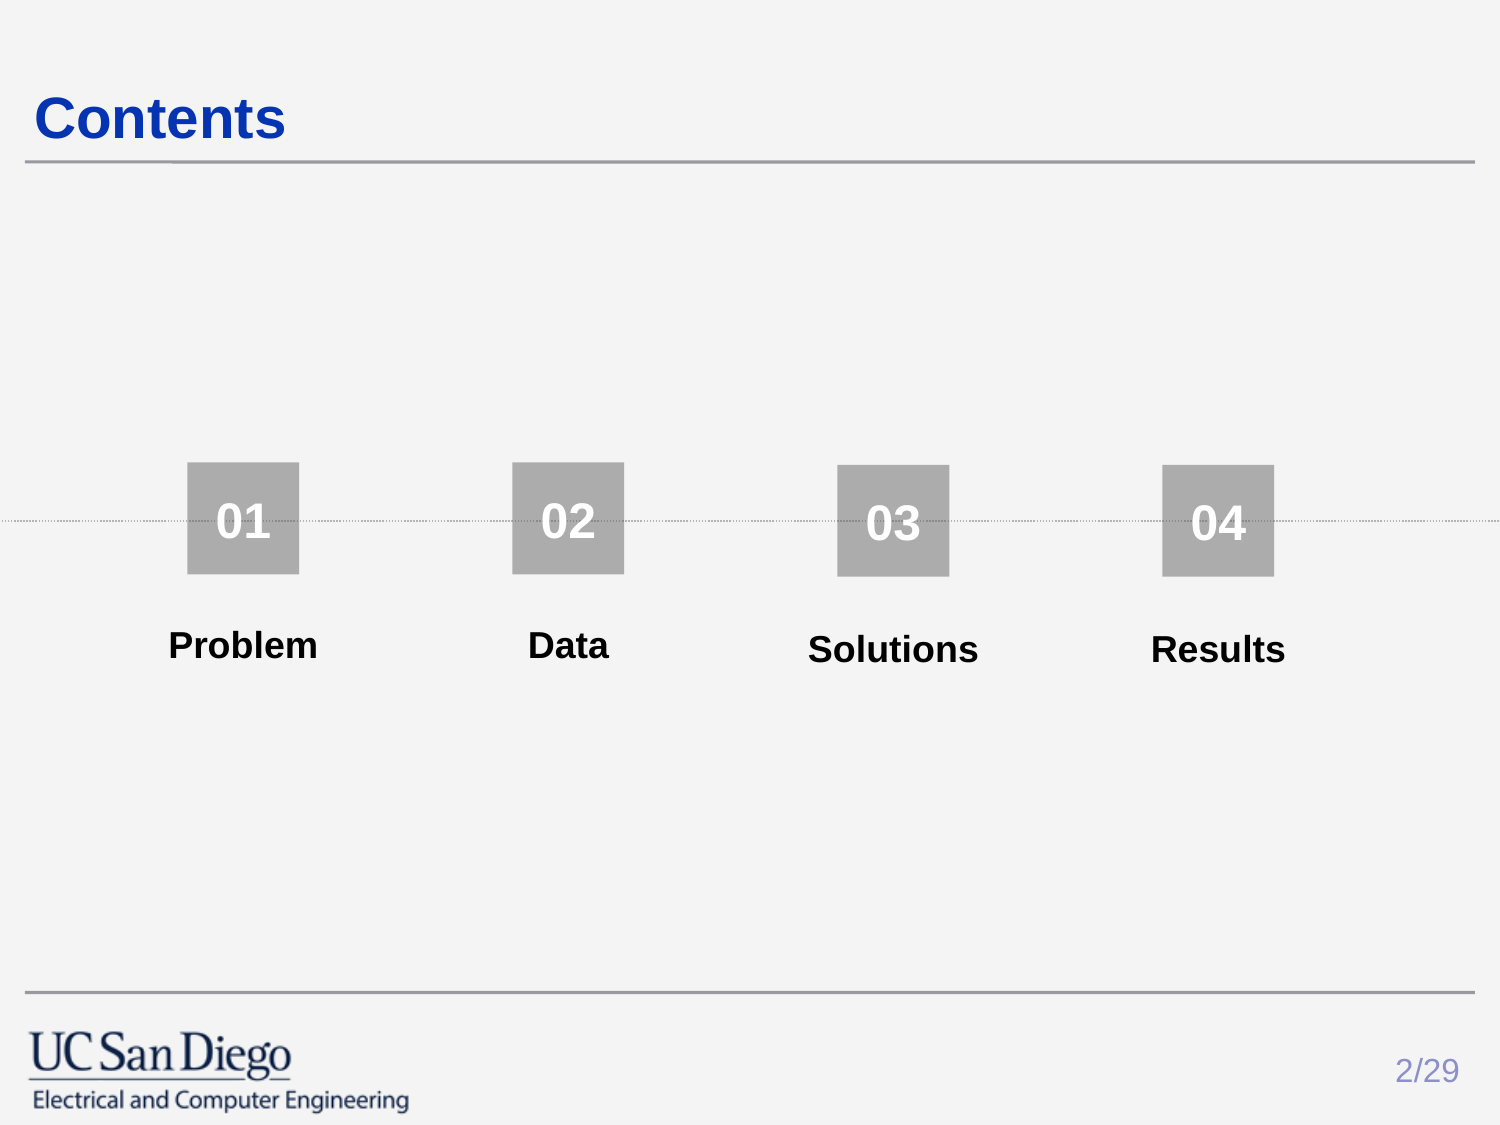

# Contents
01
02
04
03
Problem
Data
Solutions
Results
2/29